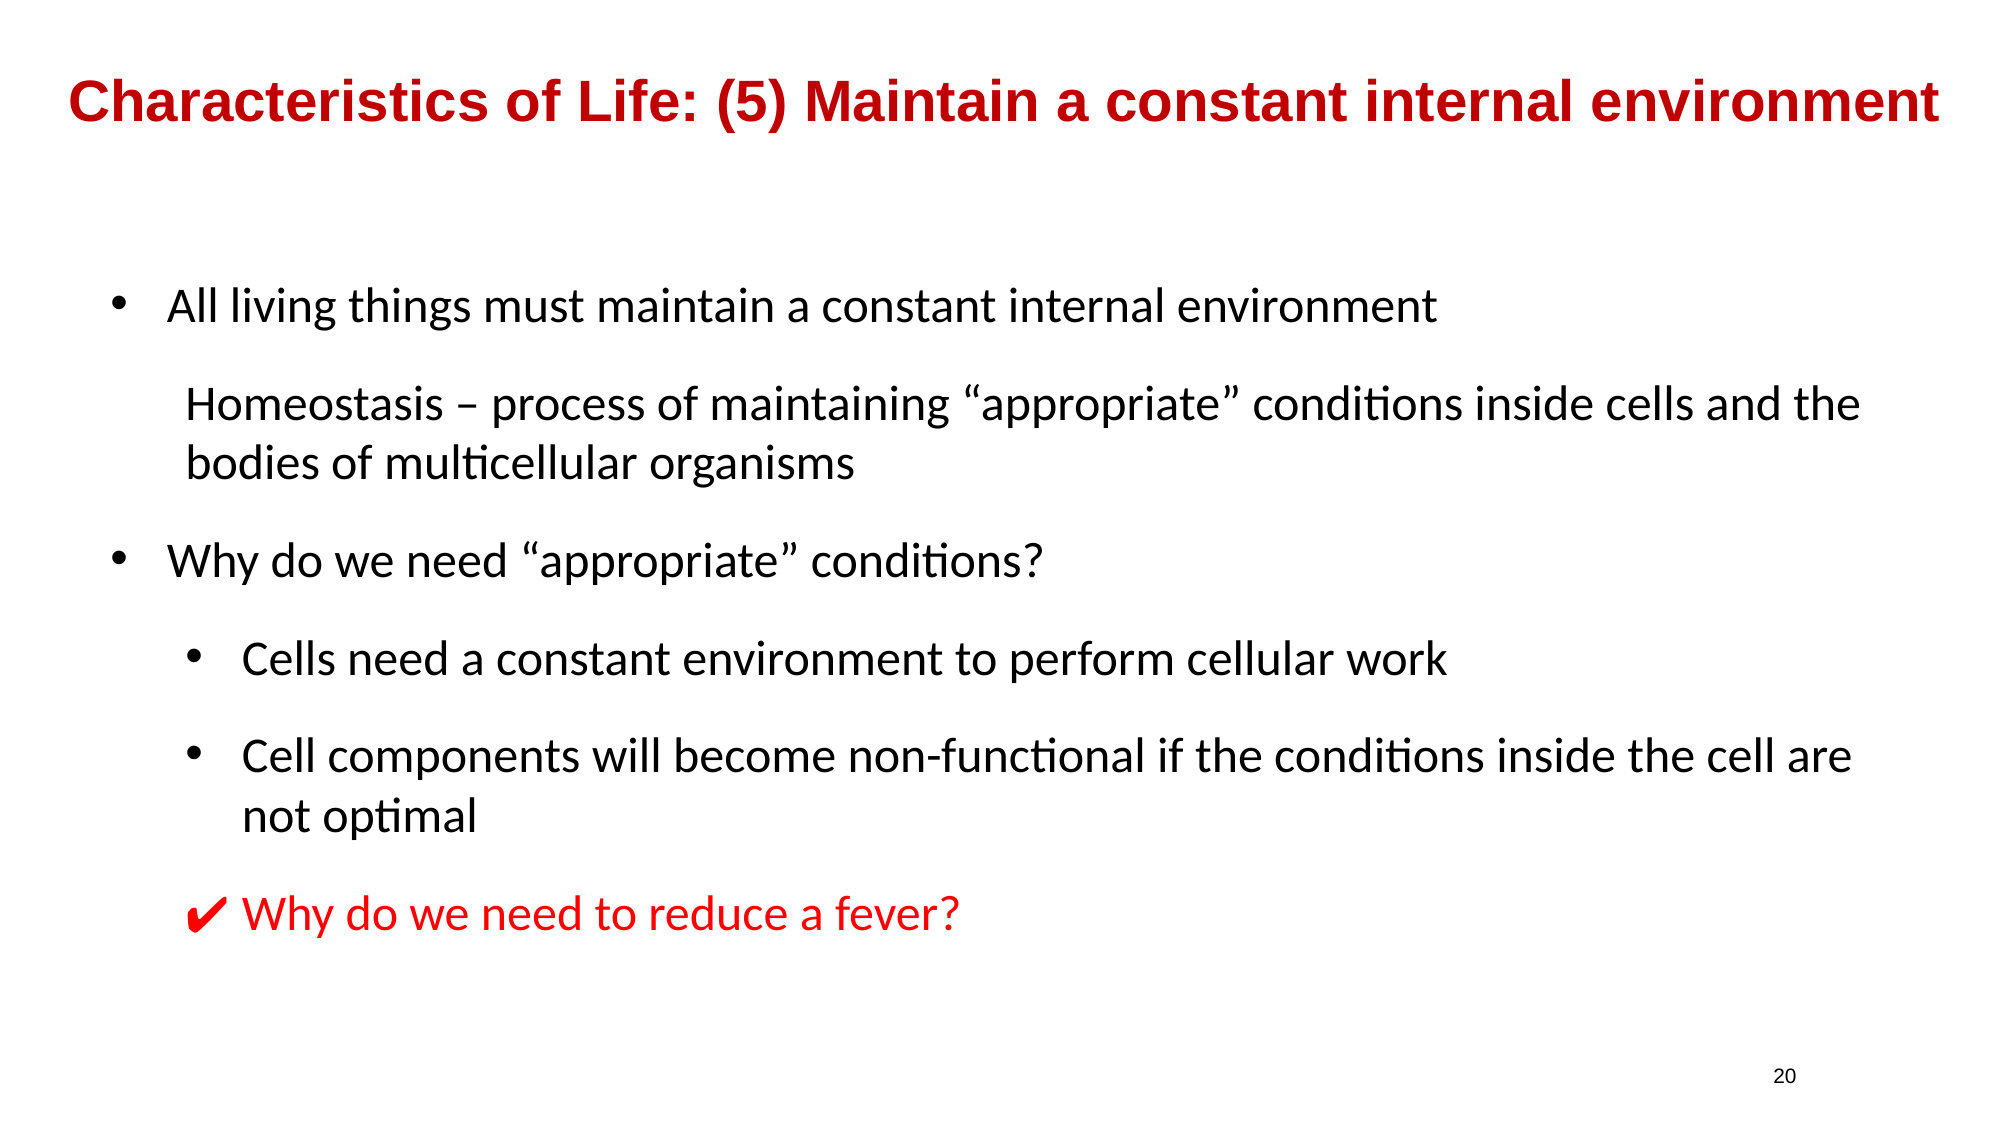

Characteristics of Life: (5) Maintain a constant internal environment
All living things must maintain a constant internal environment
Homeostasis – process of maintaining “appropriate” conditions inside cells and the bodies of multicellular organisms
Why do we need “appropriate” conditions?
Cells need a constant environment to perform cellular work
Cell components will become non-functional if the conditions inside the cell are not optimal
Why do we need to reduce a fever?
20